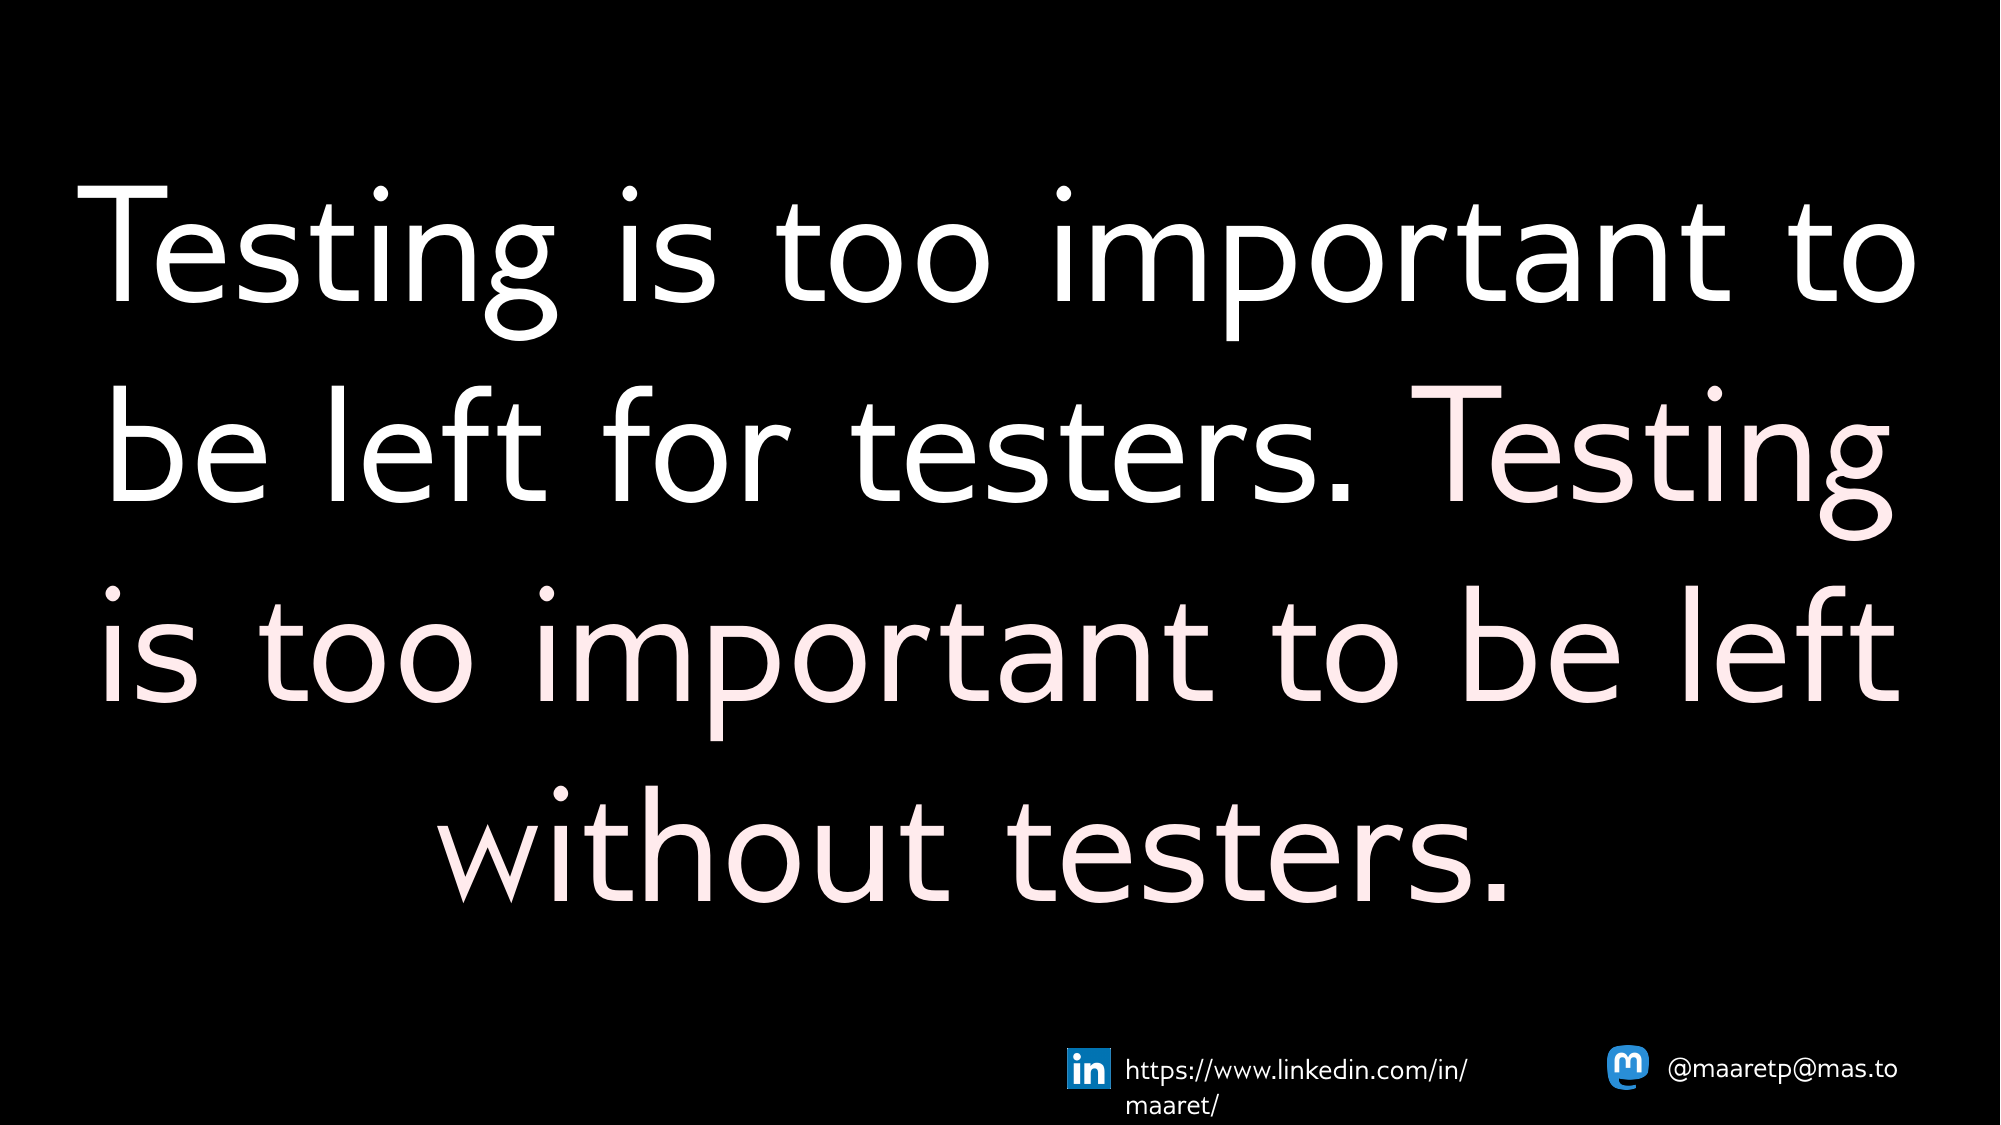

Testing is too important to be left for testers. Testing is too important to be left without testers.